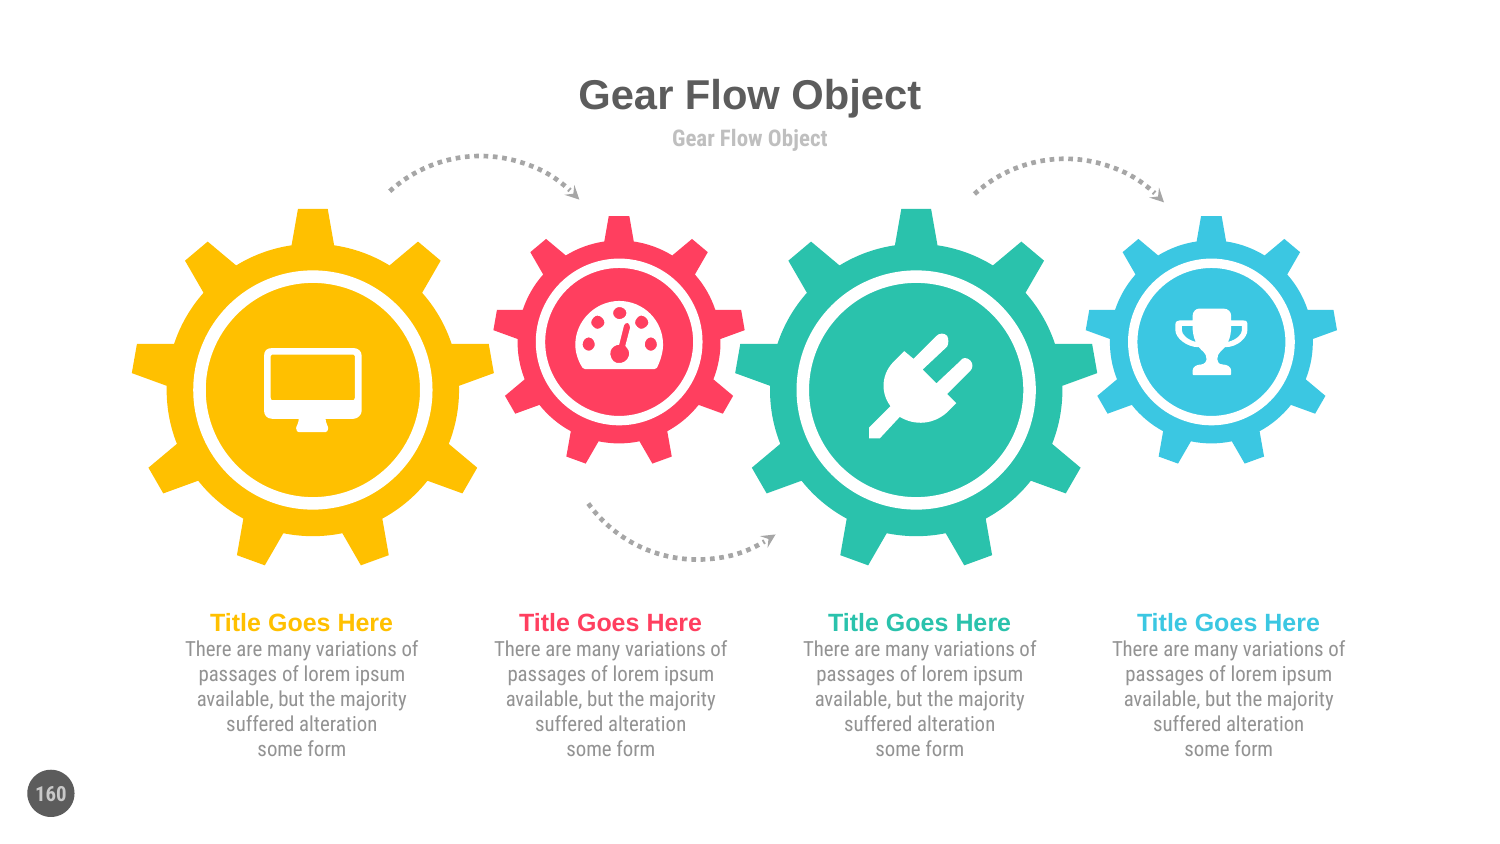

# Gear Flow Object
Gear Flow Object

Title Goes Here
There are many variations of passages of lorem ipsum available, but the majority suffered alteration
some form
Title Goes Here
There are many variations of passages of lorem ipsum available, but the majority suffered alteration
some form
Title Goes Here
There are many variations of passages of lorem ipsum available, but the majority suffered alteration
some form
Title Goes Here
There are many variations of passages of lorem ipsum available, but the majority suffered alteration
some form
160